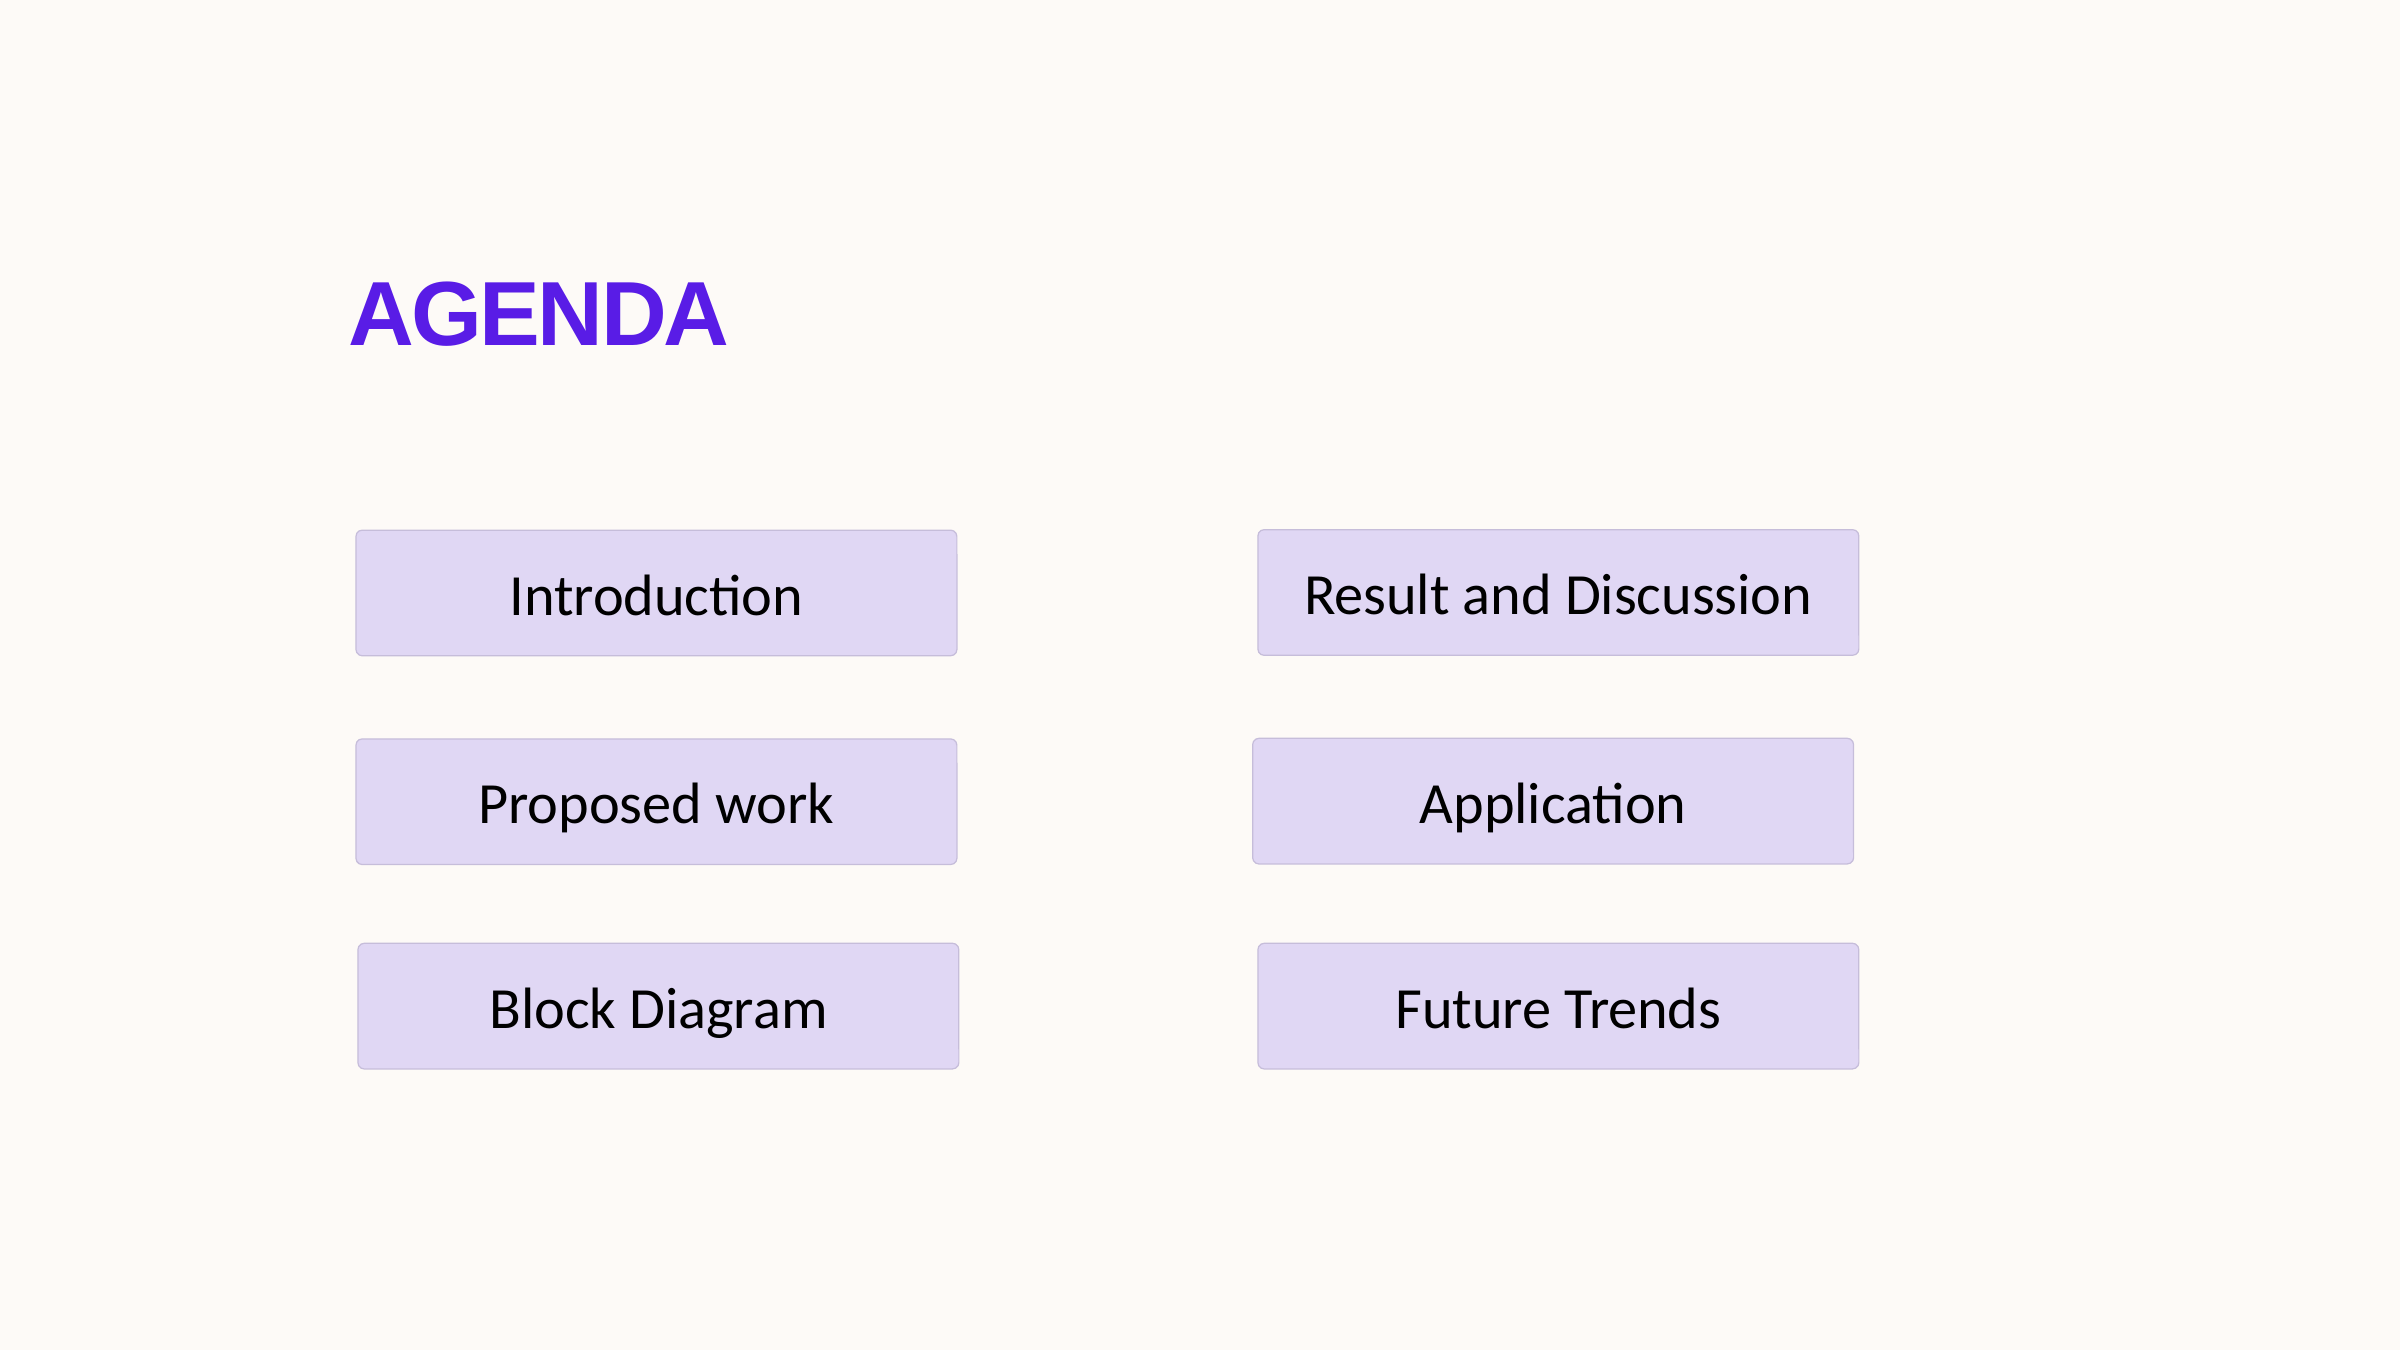

AGENDA

Result and Discussion
Introduction

Proposed work
Application

Block Diagram
Future Trends